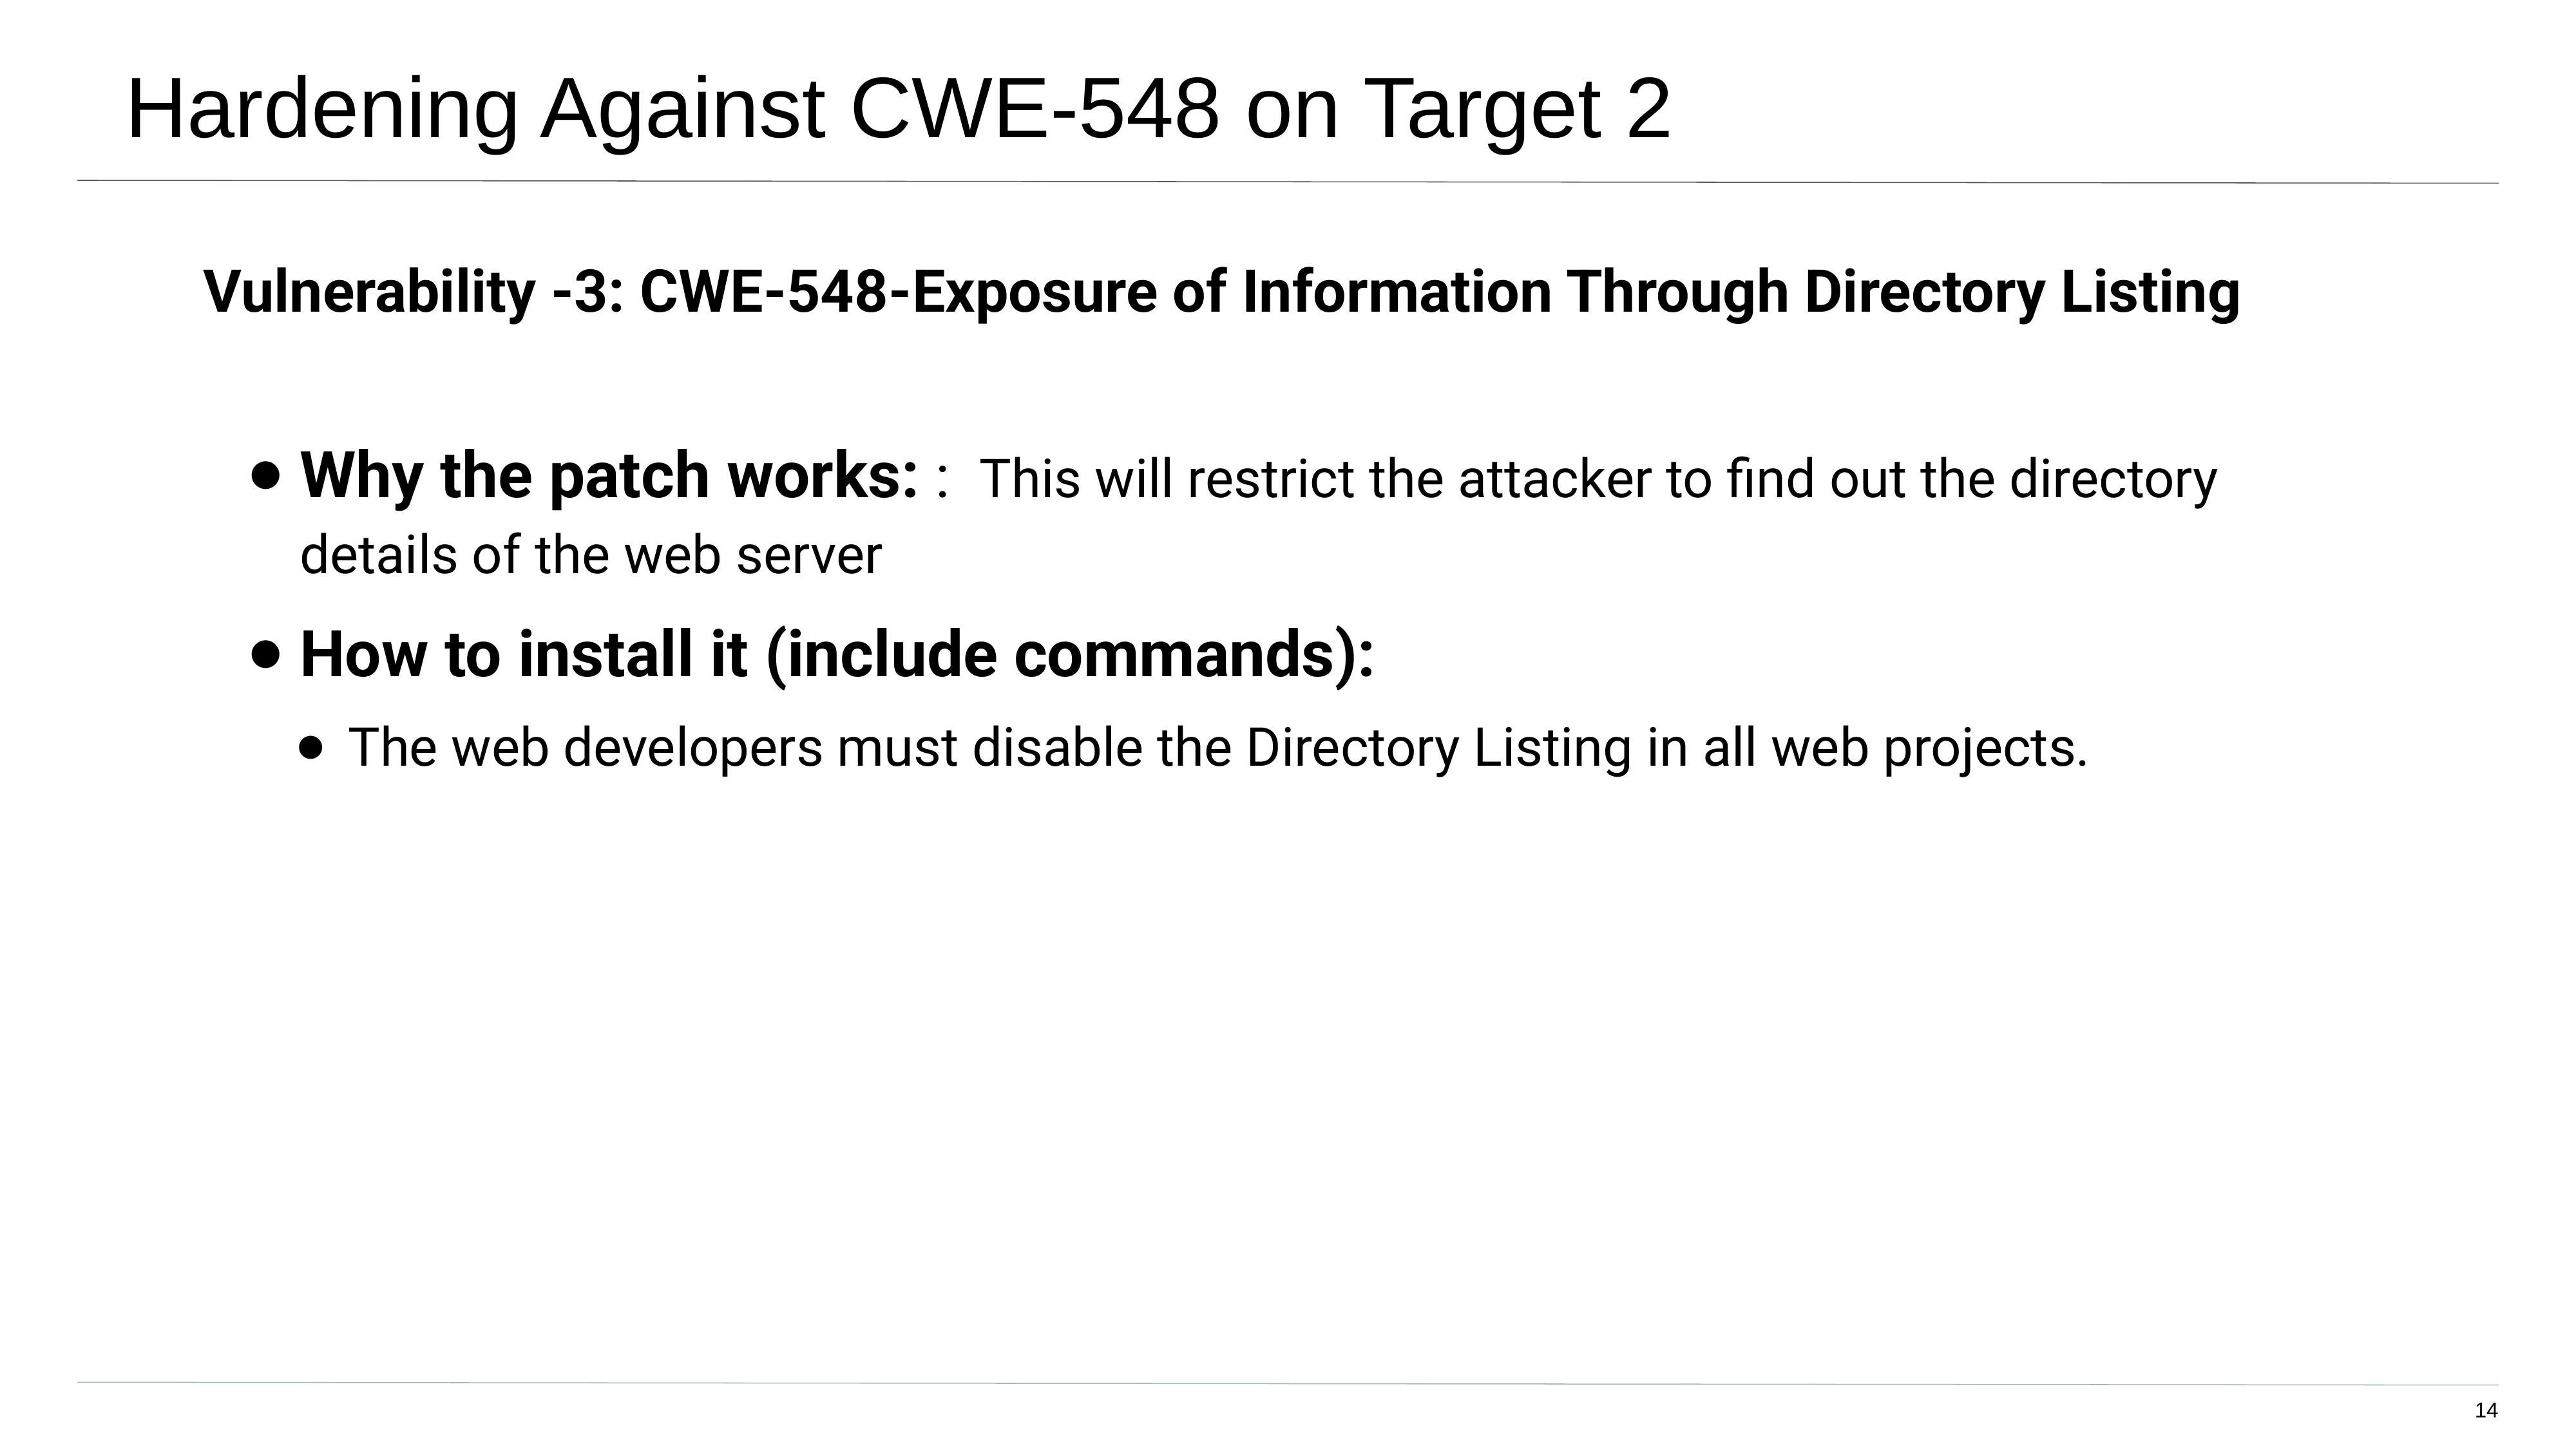

# Hardening Against CWE-548 on Target 2
Vulnerability -3: CWE-548-Exposure of Information Through Directory Listing

Why the patch works: :  This will restrict the attacker to find out the directory details of the web server
How to install it (include commands):
The web developers must disable the Directory Listing in all web projects.
14